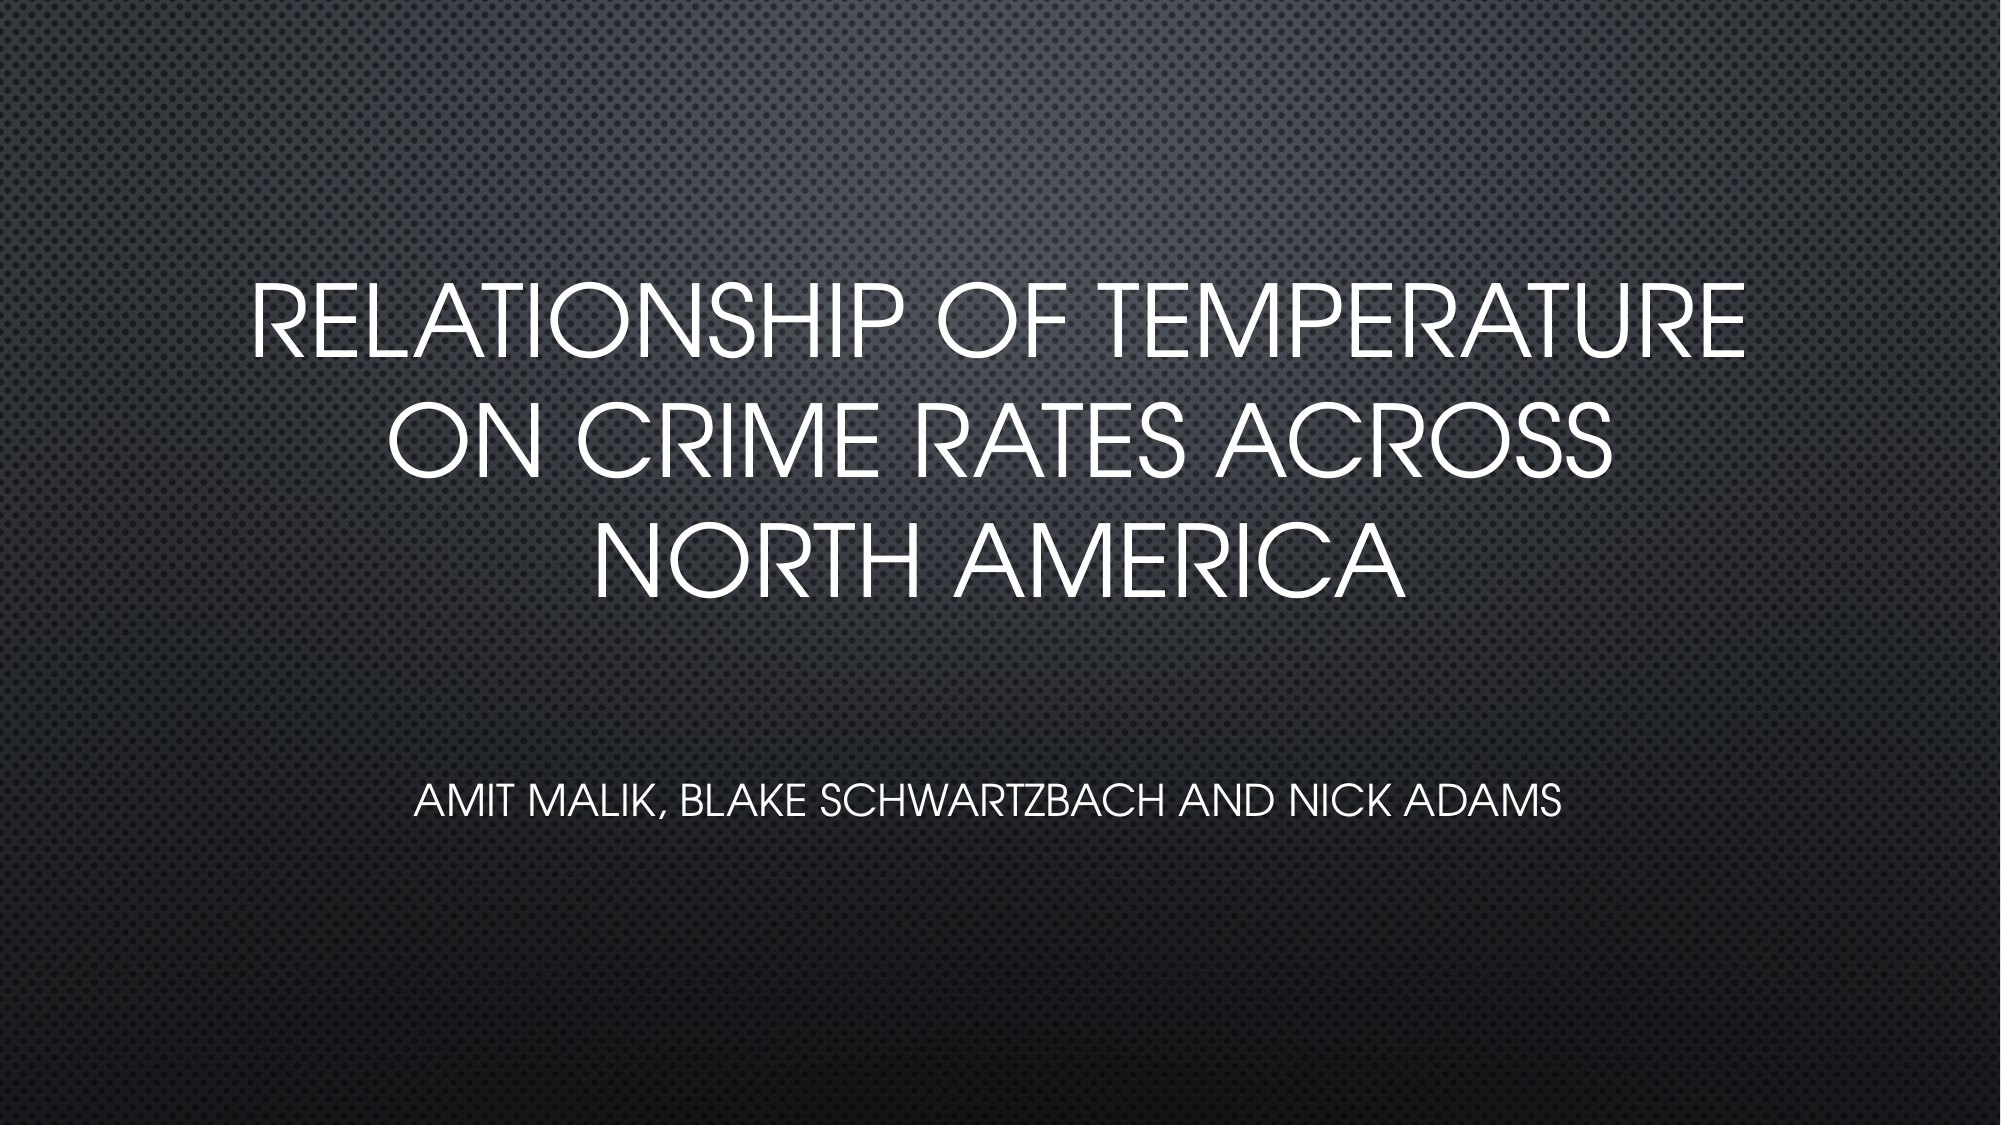

# Relationship of Temperature on Crime Rates Across North America
Amit Malik, Blake Schwartzbach and Nick Adams